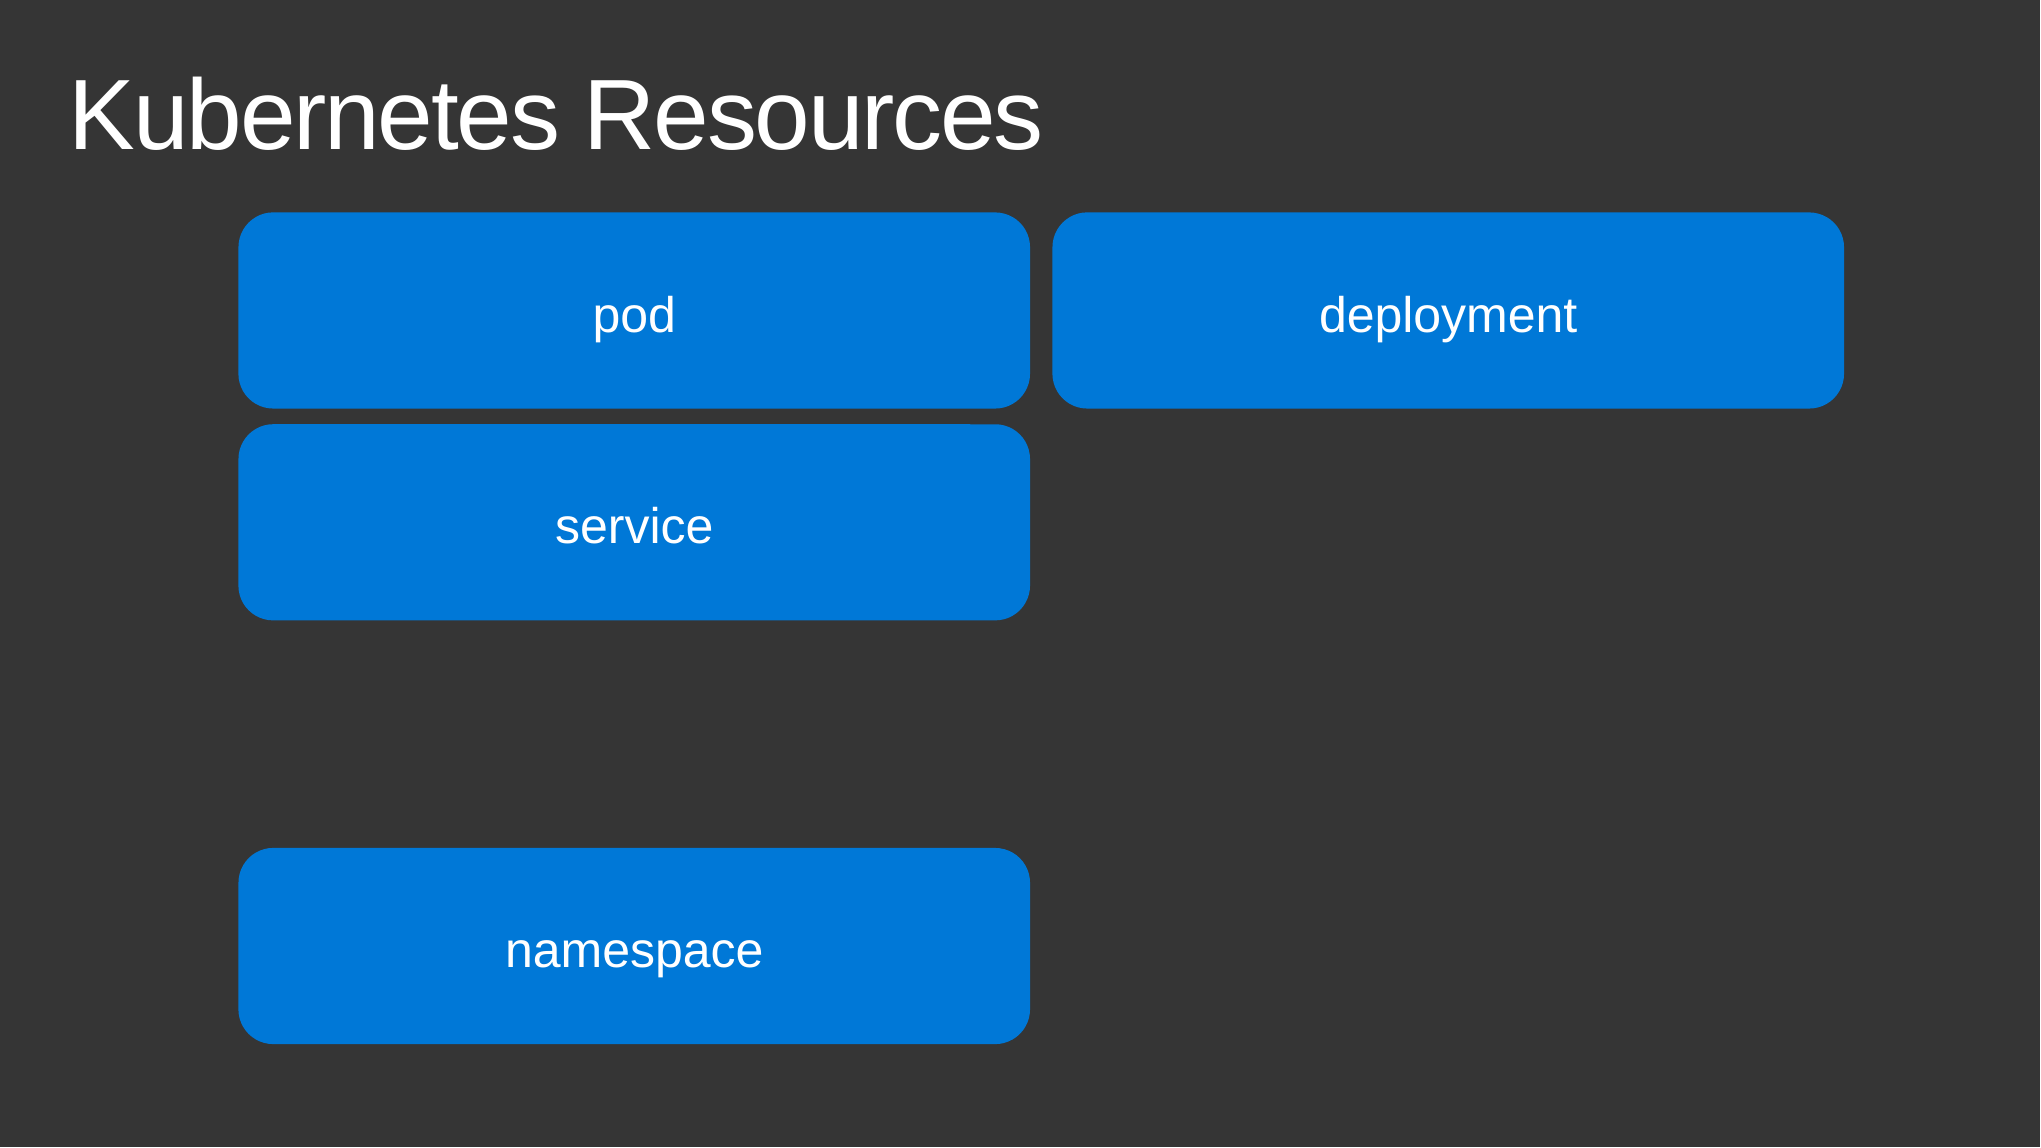

# Kubernetes Resources

pod

deployment

service

namespace